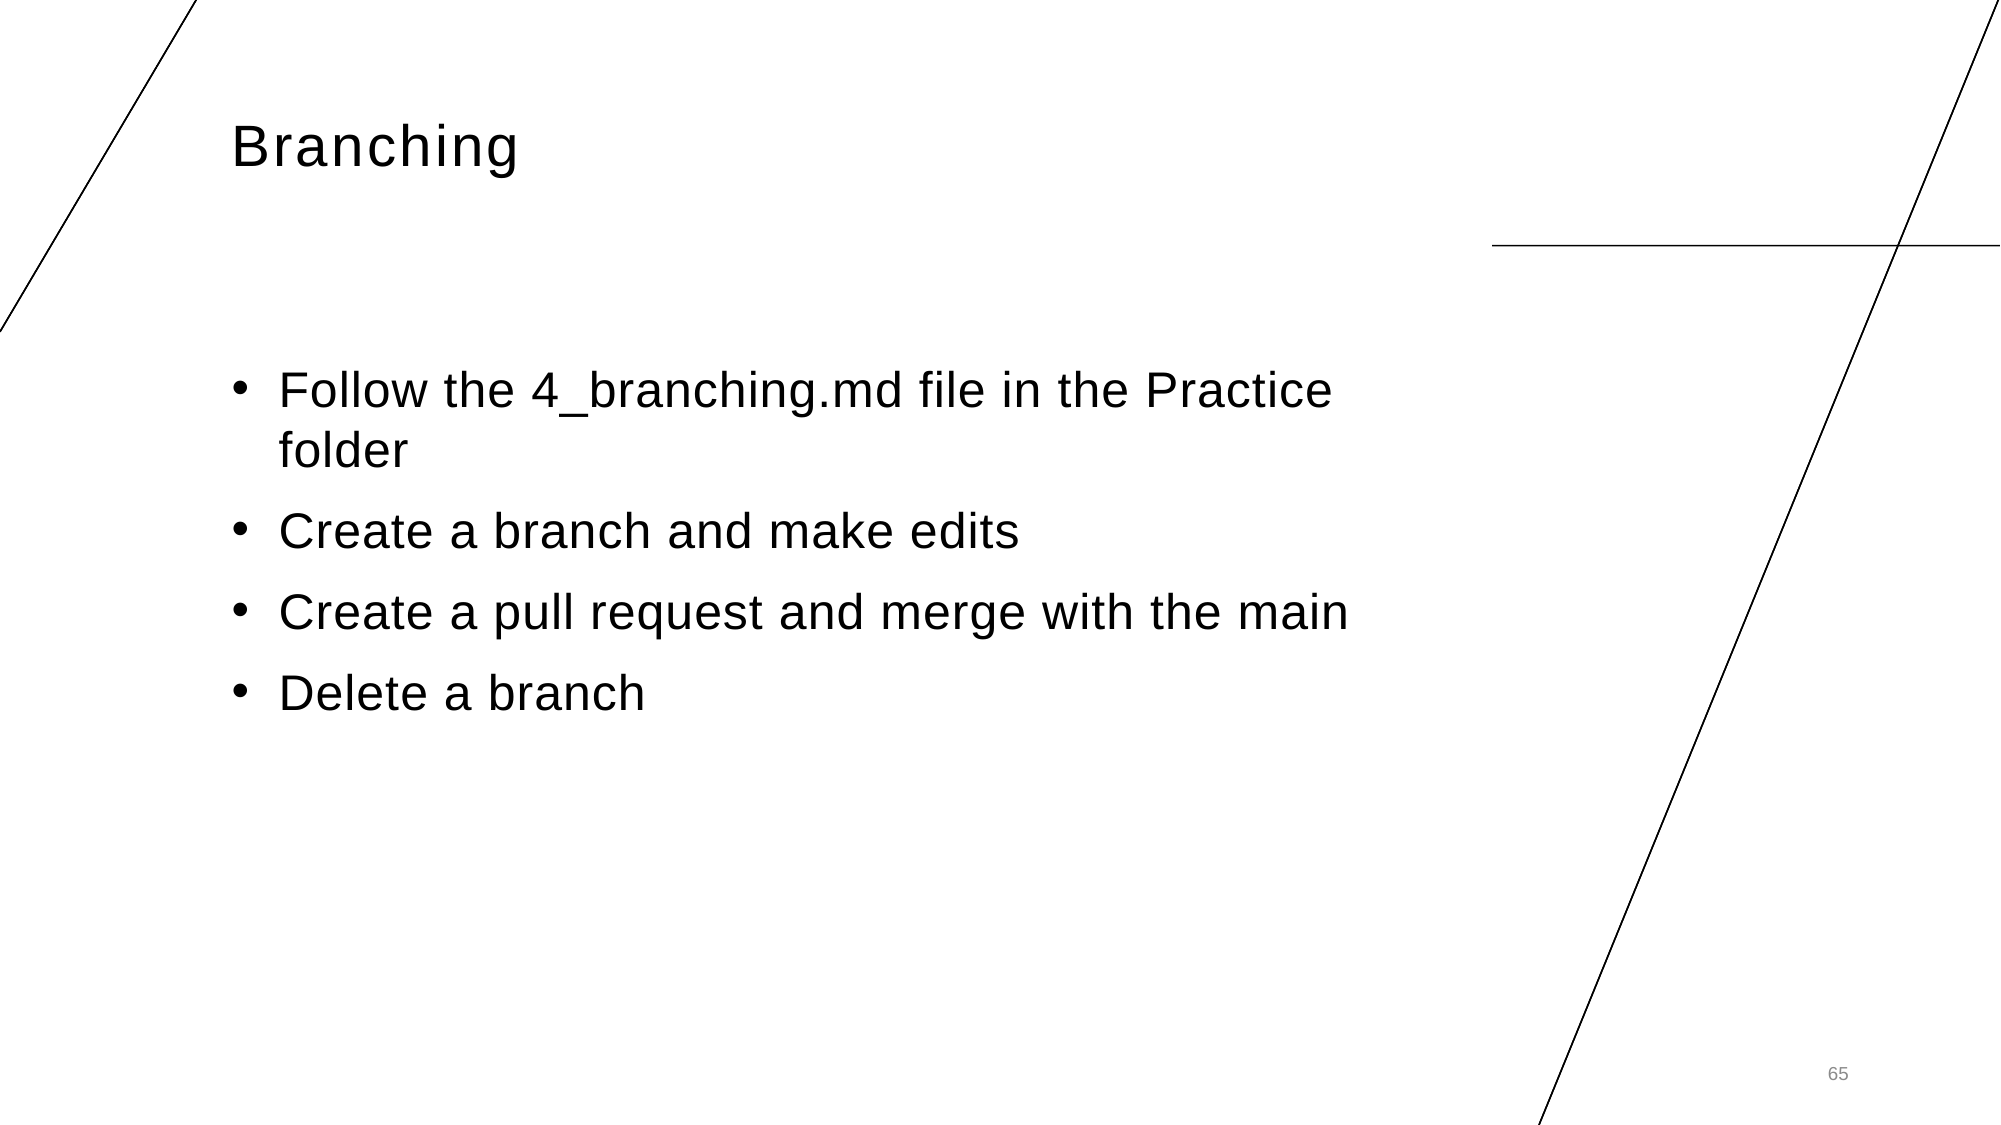

# Branching
Follow the 4_branching.md file in the Practice folder
Create a branch and make edits
Create a pull request and merge with the main
Delete a branch

65